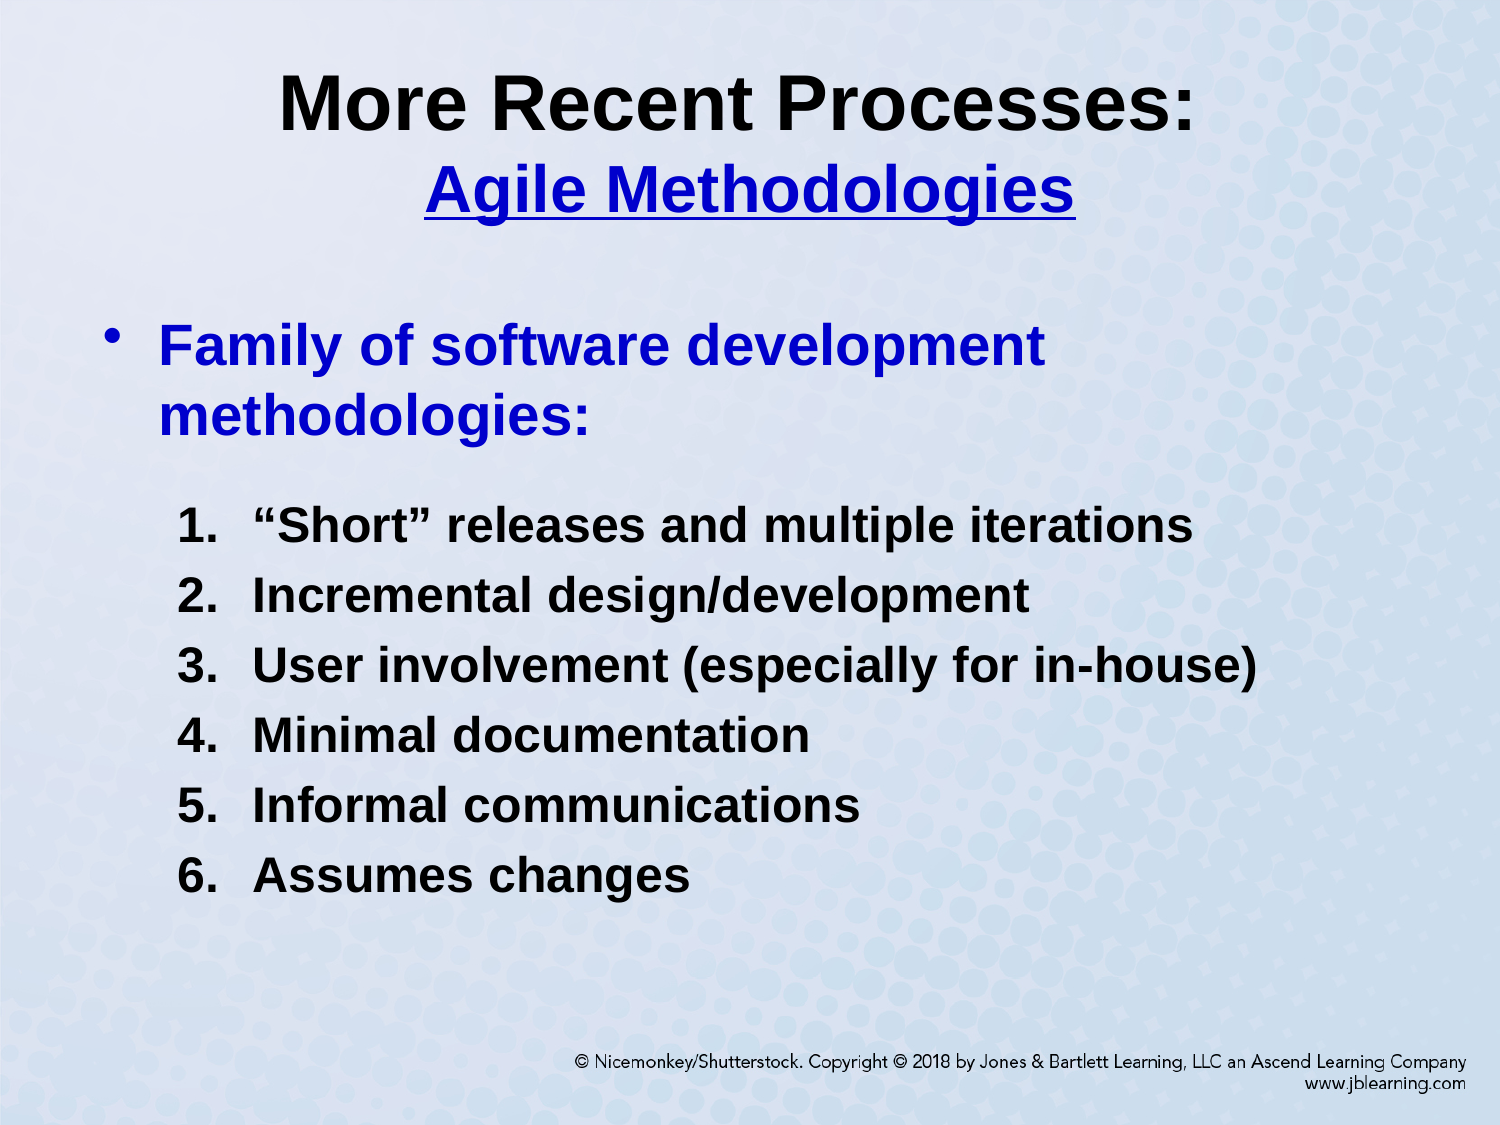

# More Recent Processes: Agile Methodologies
Family of software development methodologies:

“Short” releases and multiple iterations
Incremental design/development
User involvement (especially for in-house)
Minimal documentation
Informal communications
Assumes changes